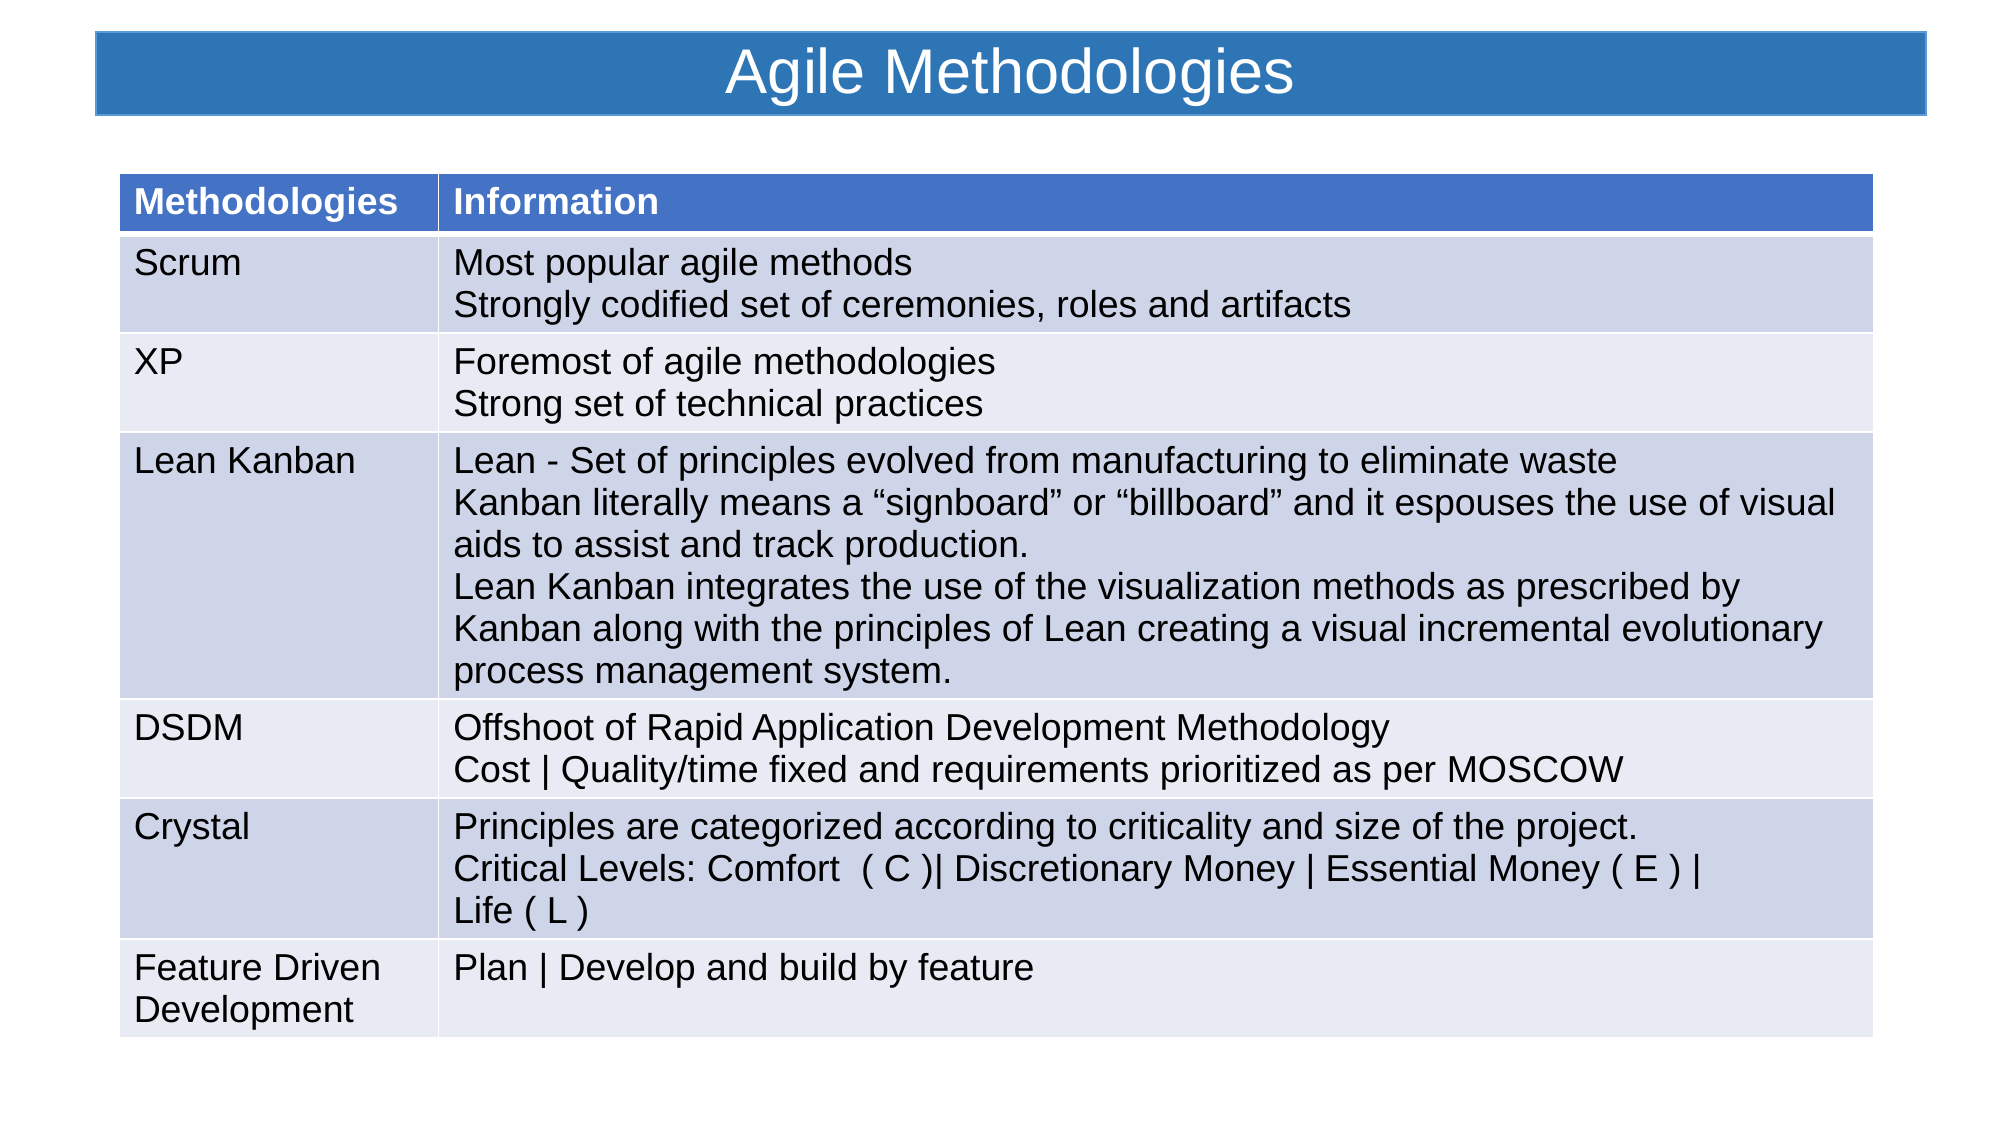

# Agile Methodologies

| Methodologies | Information |
| --- | --- |
| Scrum | Most popular agile methods Strongly codified set of ceremonies, roles and artifacts |
| XP | Foremost of agile methodologies Strong set of technical practices |
| Lean Kanban | Lean - Set of principles evolved from manufacturing to eliminate waste Kanban literally means a “signboard” or “billboard” and it espouses the use of visual aids to assist and track production. Lean Kanban integrates the use of the visualization methods as prescribed by Kanban along with the principles of Lean creating a visual incremental evolutionary process management system. |
| DSDM | Offshoot of Rapid Application Development Methodology Cost | Quality/time fixed and requirements prioritized as per MOSCOW |
| Crystal | Principles are categorized according to criticality and size of the project. Critical Levels: Comfort ( C )| Discretionary Money | Essential Money ( E ) | Life ( L ) |
| Feature Driven Development | Plan | Develop and build by feature |